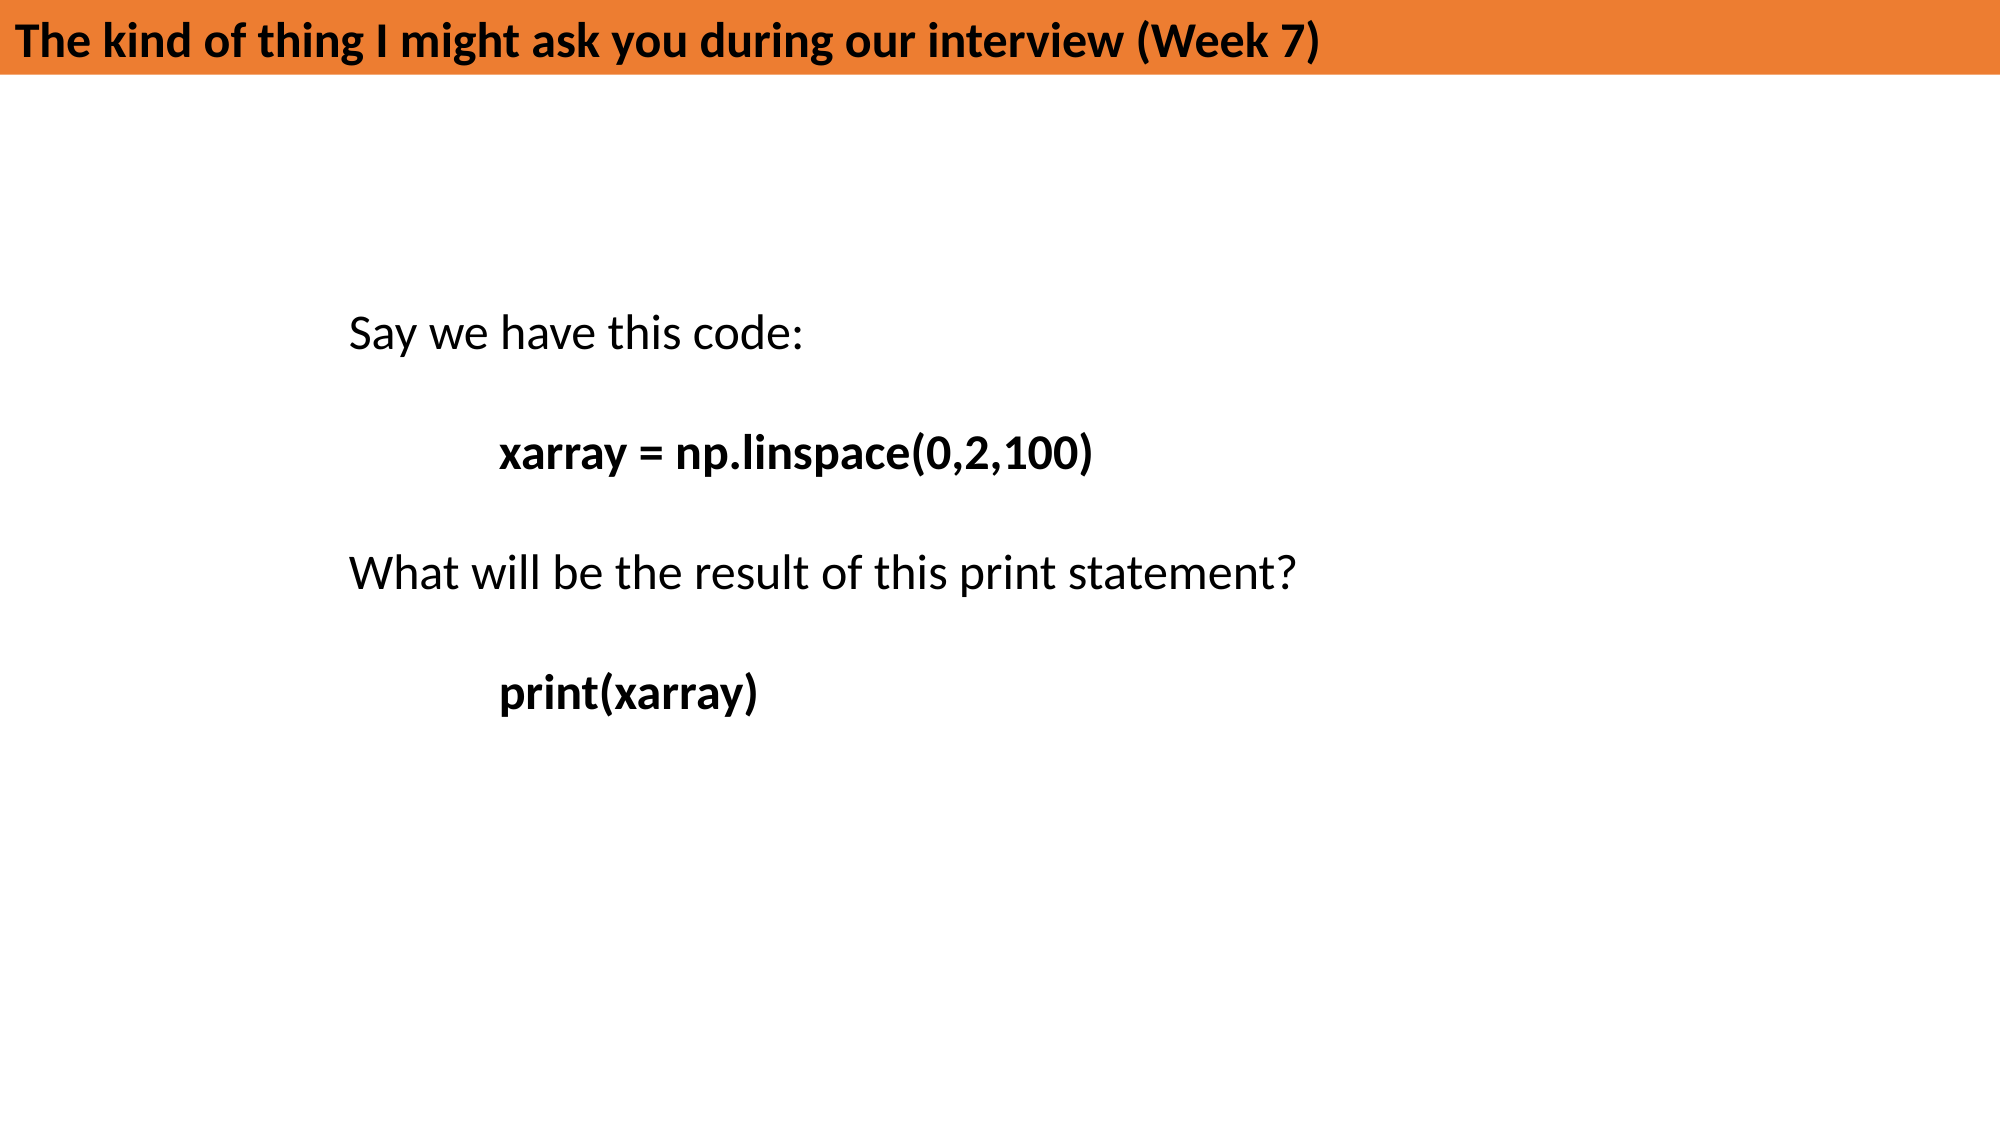

The kind of thing I might ask you during our interview (Week 7)
Say we have this code:

	xarray = np.linspace(0,2,100)

What will be the result of this print statement?

	print(xarray)